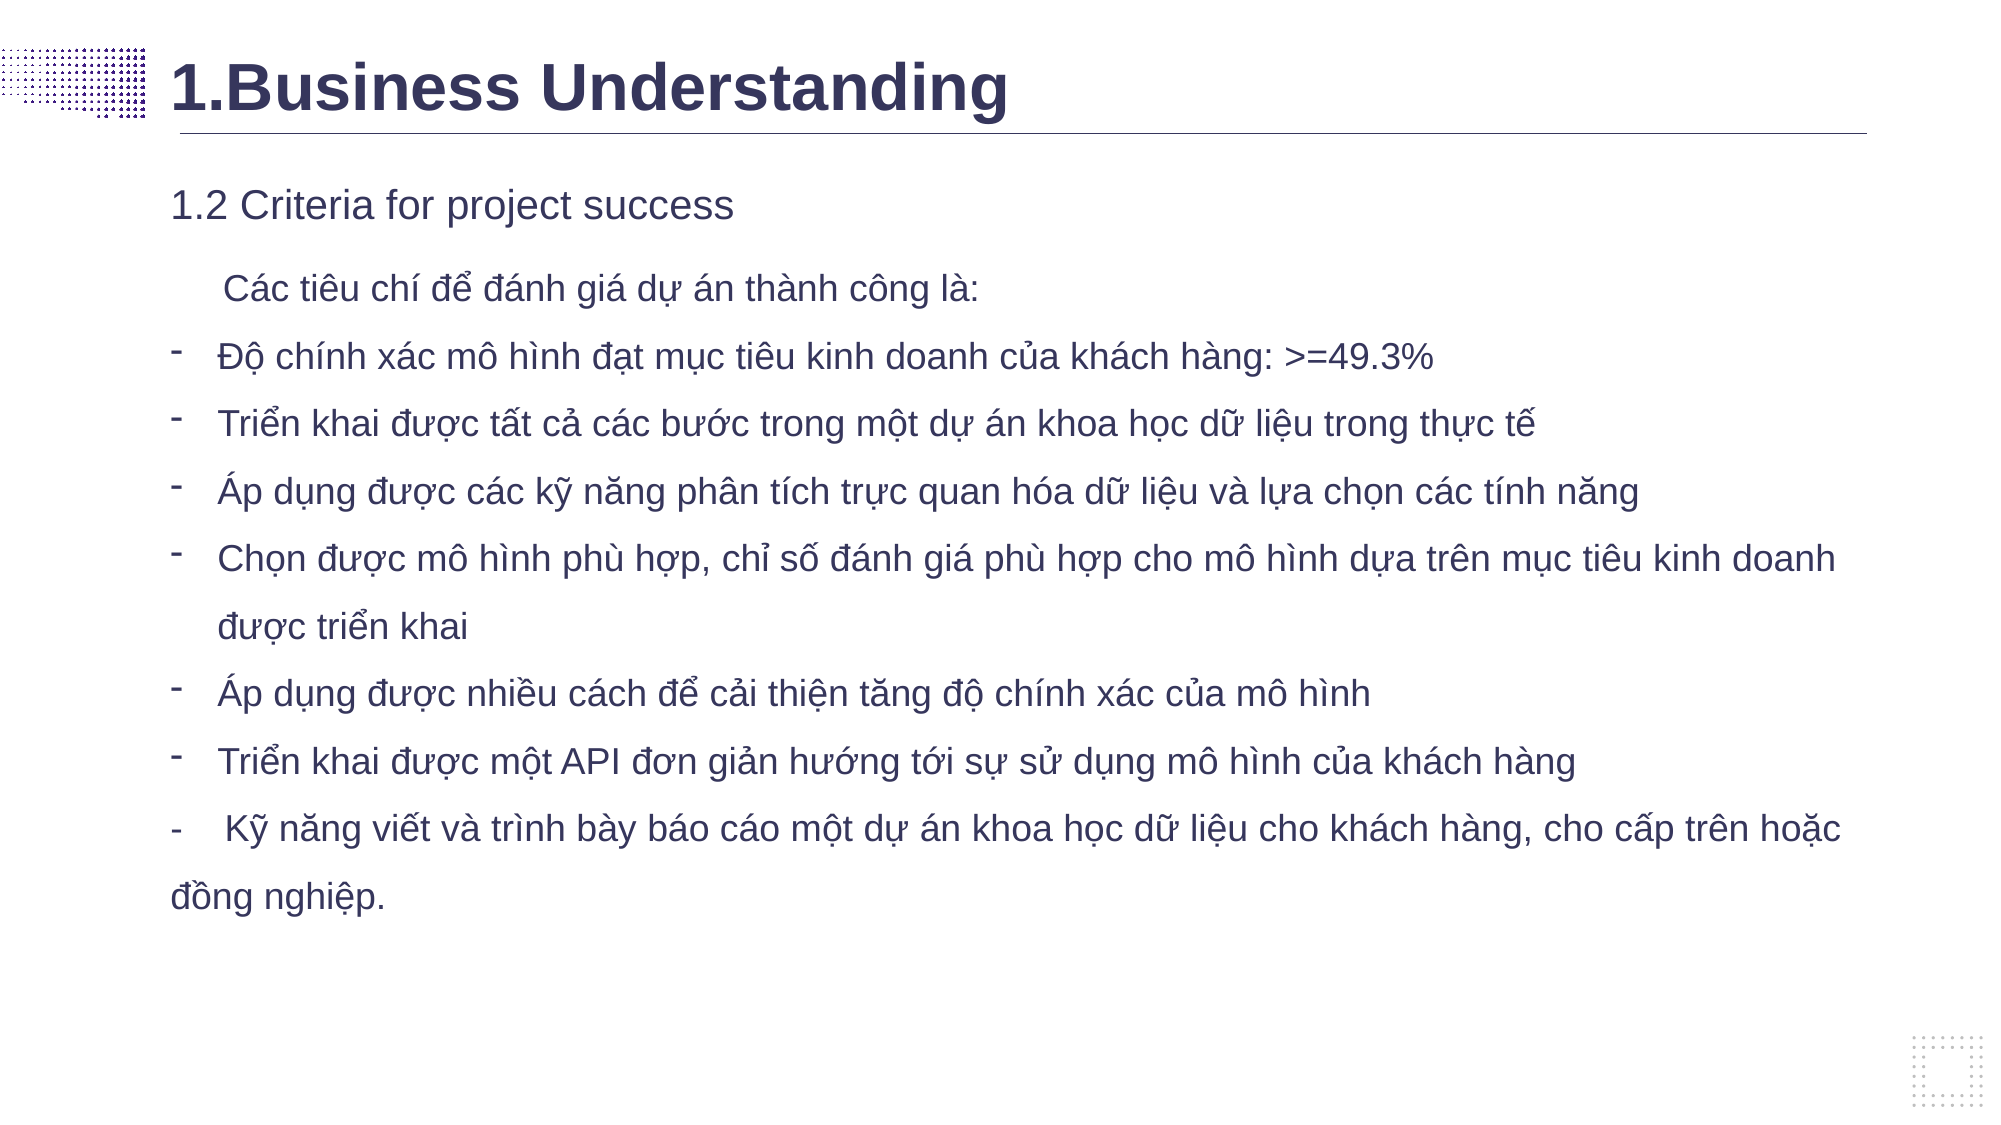

1.Business Understanding
1.2 Criteria for project success

     Các tiêu chí để đánh giá dự án thành công là:
Độ chính xác mô hình đạt mục tiêu kinh doanh của khách hàng: >=49.3%
Triển khai được tất cả các bước trong một dự án khoa học dữ liệu trong thực tế
Áp dụng được các kỹ năng phân tích trực quan hóa dữ liệu và lựa chọn các tính năng
Chọn được mô hình phù hợp, chỉ số đánh giá phù hợp cho mô hình dựa trên mục tiêu kinh doanh được triển khai
Áp dụng được nhiều cách để cải thiện tăng độ chính xác của mô hình
Triển khai được một API đơn giản hướng tới sự sử dụng mô hình của khách hàng
-    Kỹ năng viết và trình bày báo cáo một dự án khoa học dữ liệu cho khách hàng, cho cấp trên hoặc đồng nghiệp.

- Davos 2016